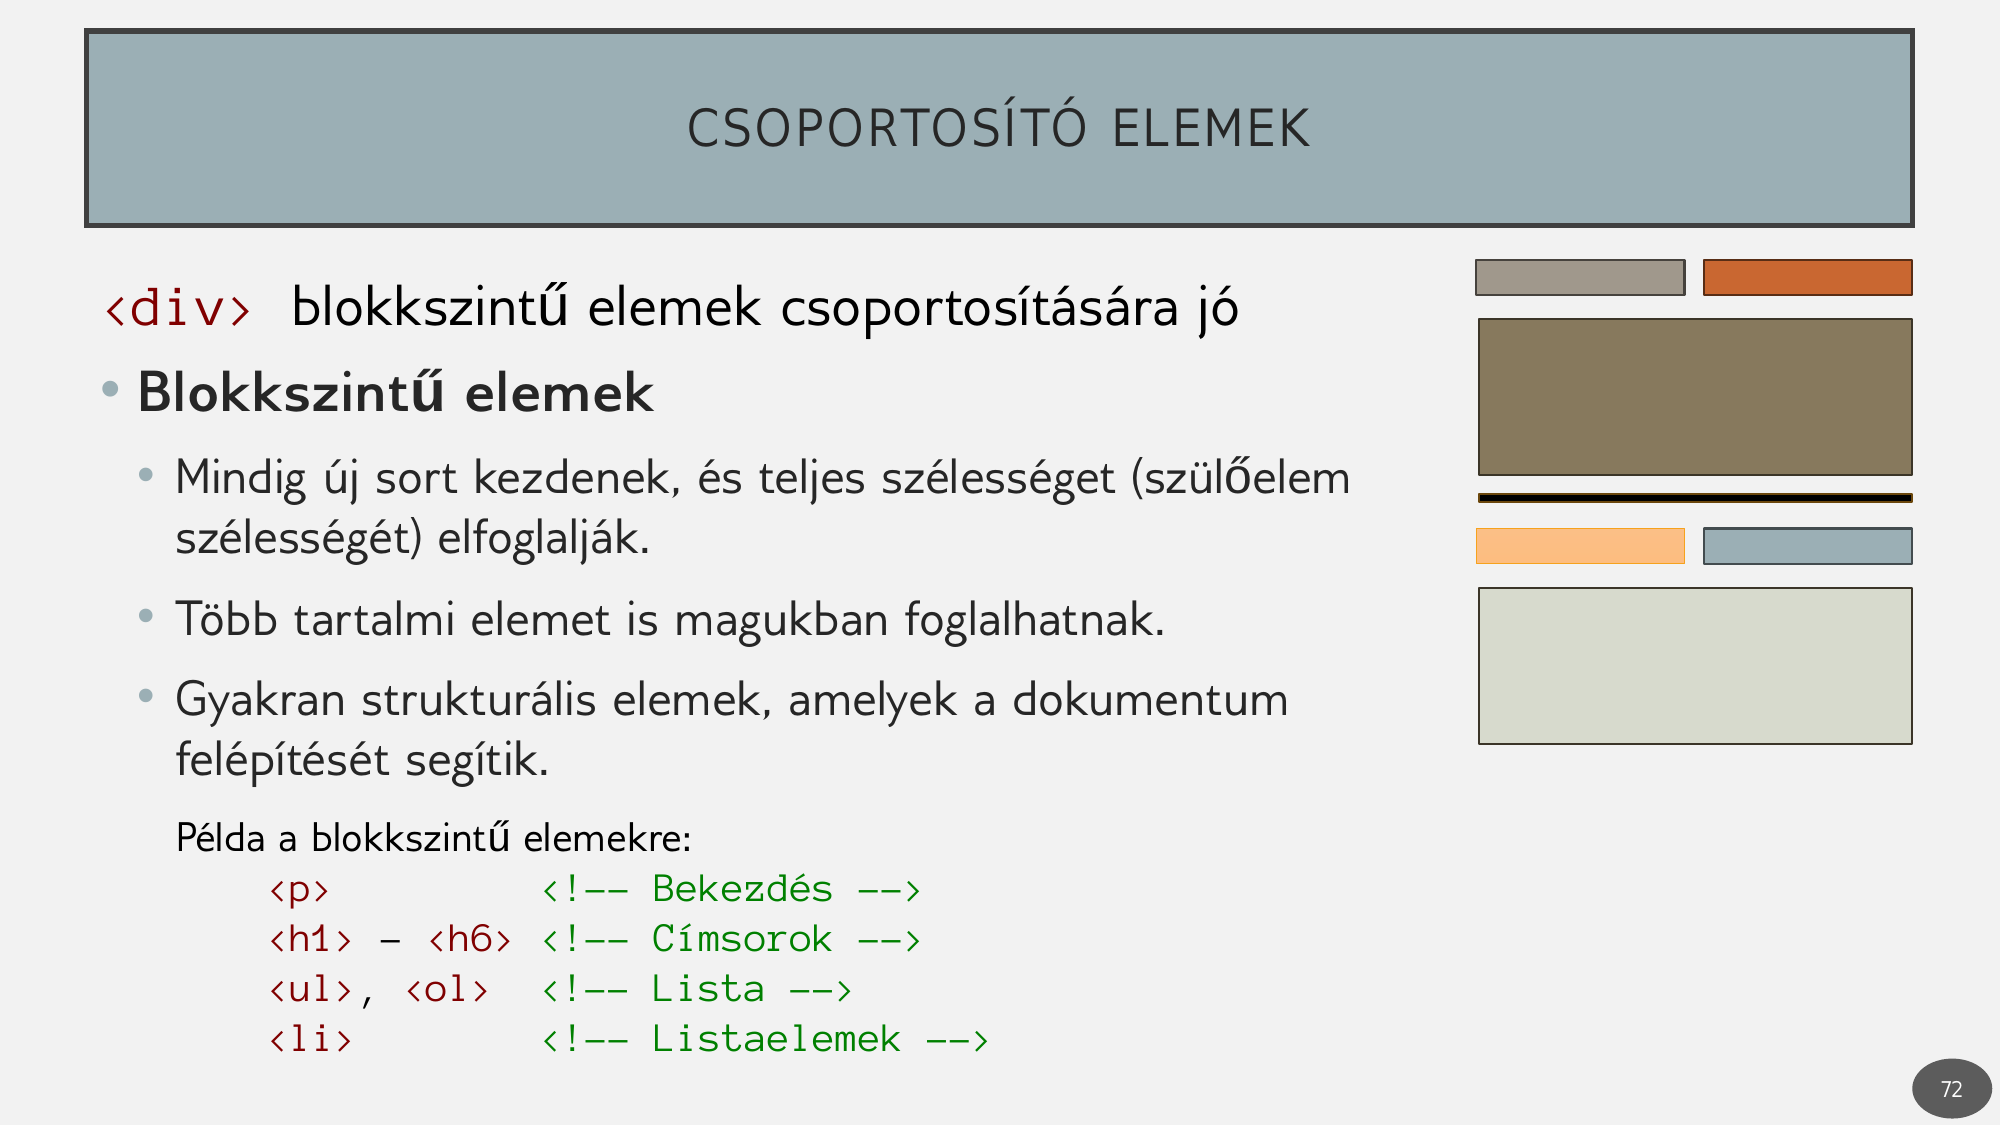

# Csoportosító elemek
<div> blokkszintű elemek csoportosítására jó

Blokkszintű elemek
Mindig új sort kezdenek, és teljes szélességet (szülőelem szélességét) elfoglalják.
Több tartalmi elemet is magukban foglalhatnak.
Gyakran strukturális elemek, amelyek a dokumentum felépítését segítik.
Példa a blokkszintű elemekre:
    <p>         <!-- Bekezdés -->
    <h1> - <h6> <!-- Címsorok -->
    <ul>, <ol>  <!-- Lista -->
    <li>        <!-- Listaelemek -->
72